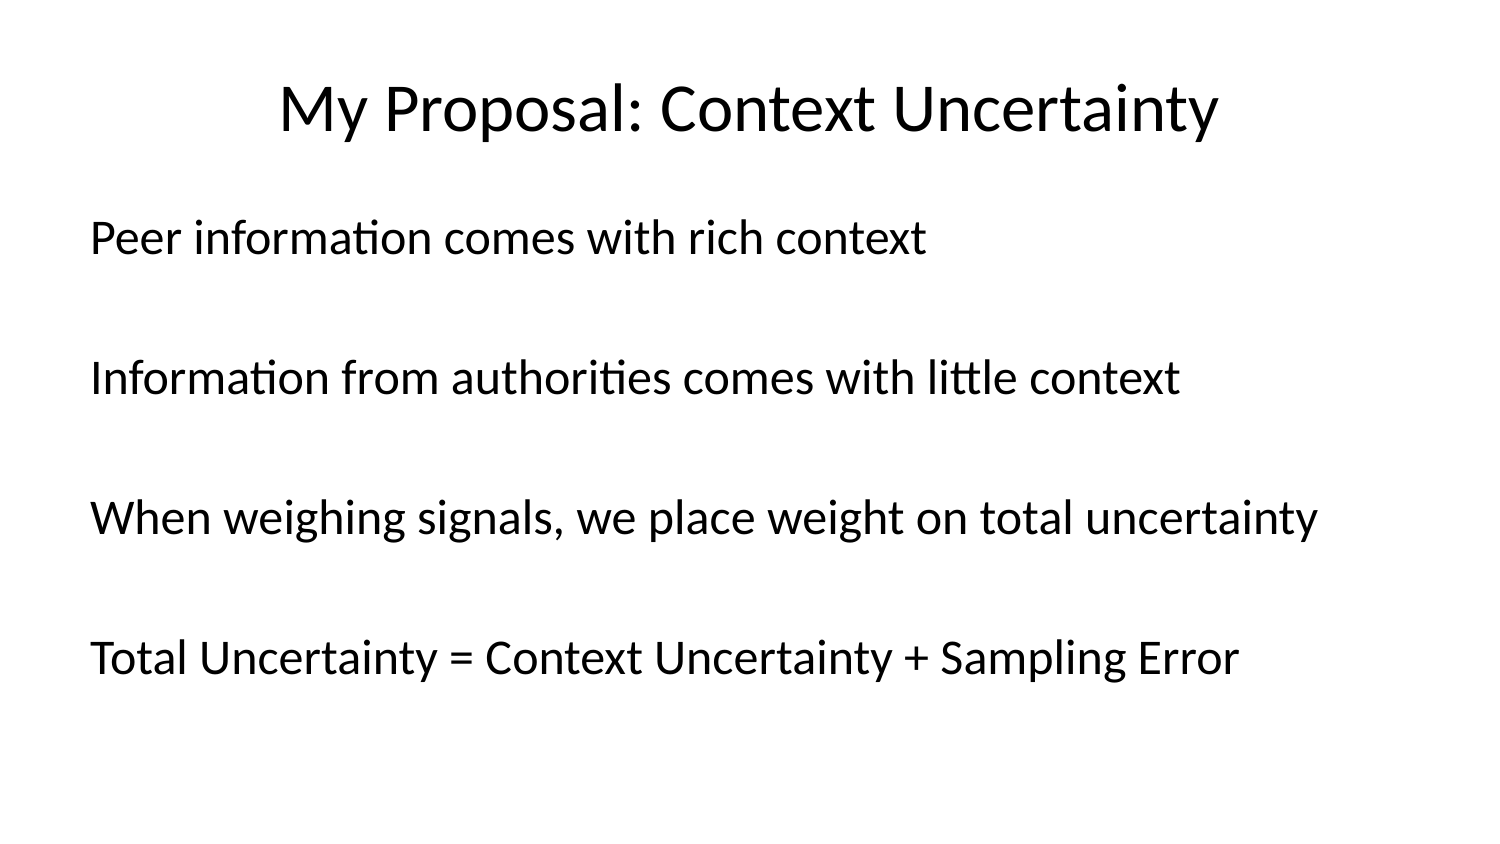

# My Proposal: Context Uncertainty
Peer information comes with rich context

Information from authorities comes with little context

When weighing signals, we place weight on total uncertainty

Total Uncertainty = Context Uncertainty + Sampling Error